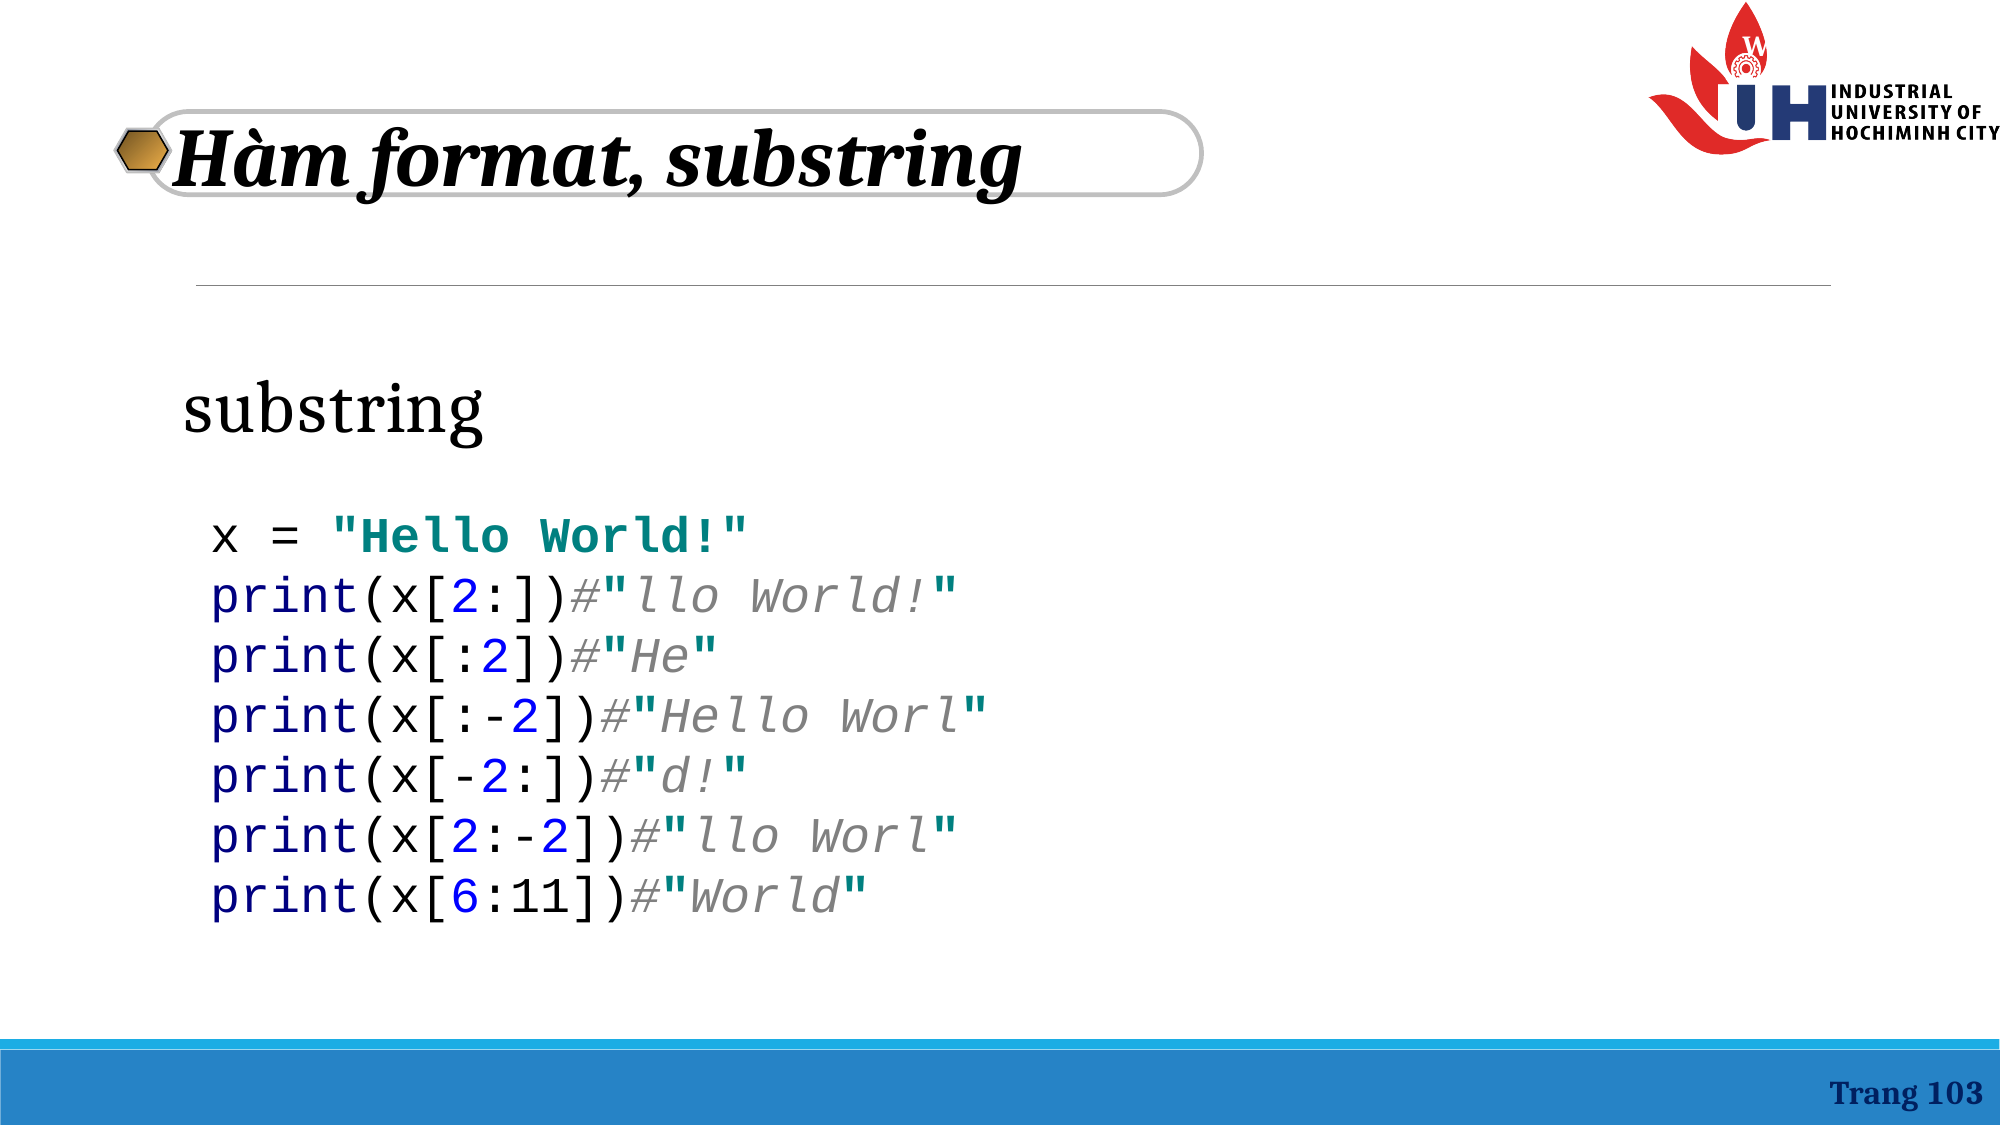

Hàm format, substring

substring
x = "Hello World!"
print(x[2:])#"llo World!"
print(x[:2])#"He"
print(x[:-2])#"Hello Worl"
print(x[-2:])#"d!"
print(x[2:-2])#"llo Worl"
print(x[6:11])#"World"

Trang 103